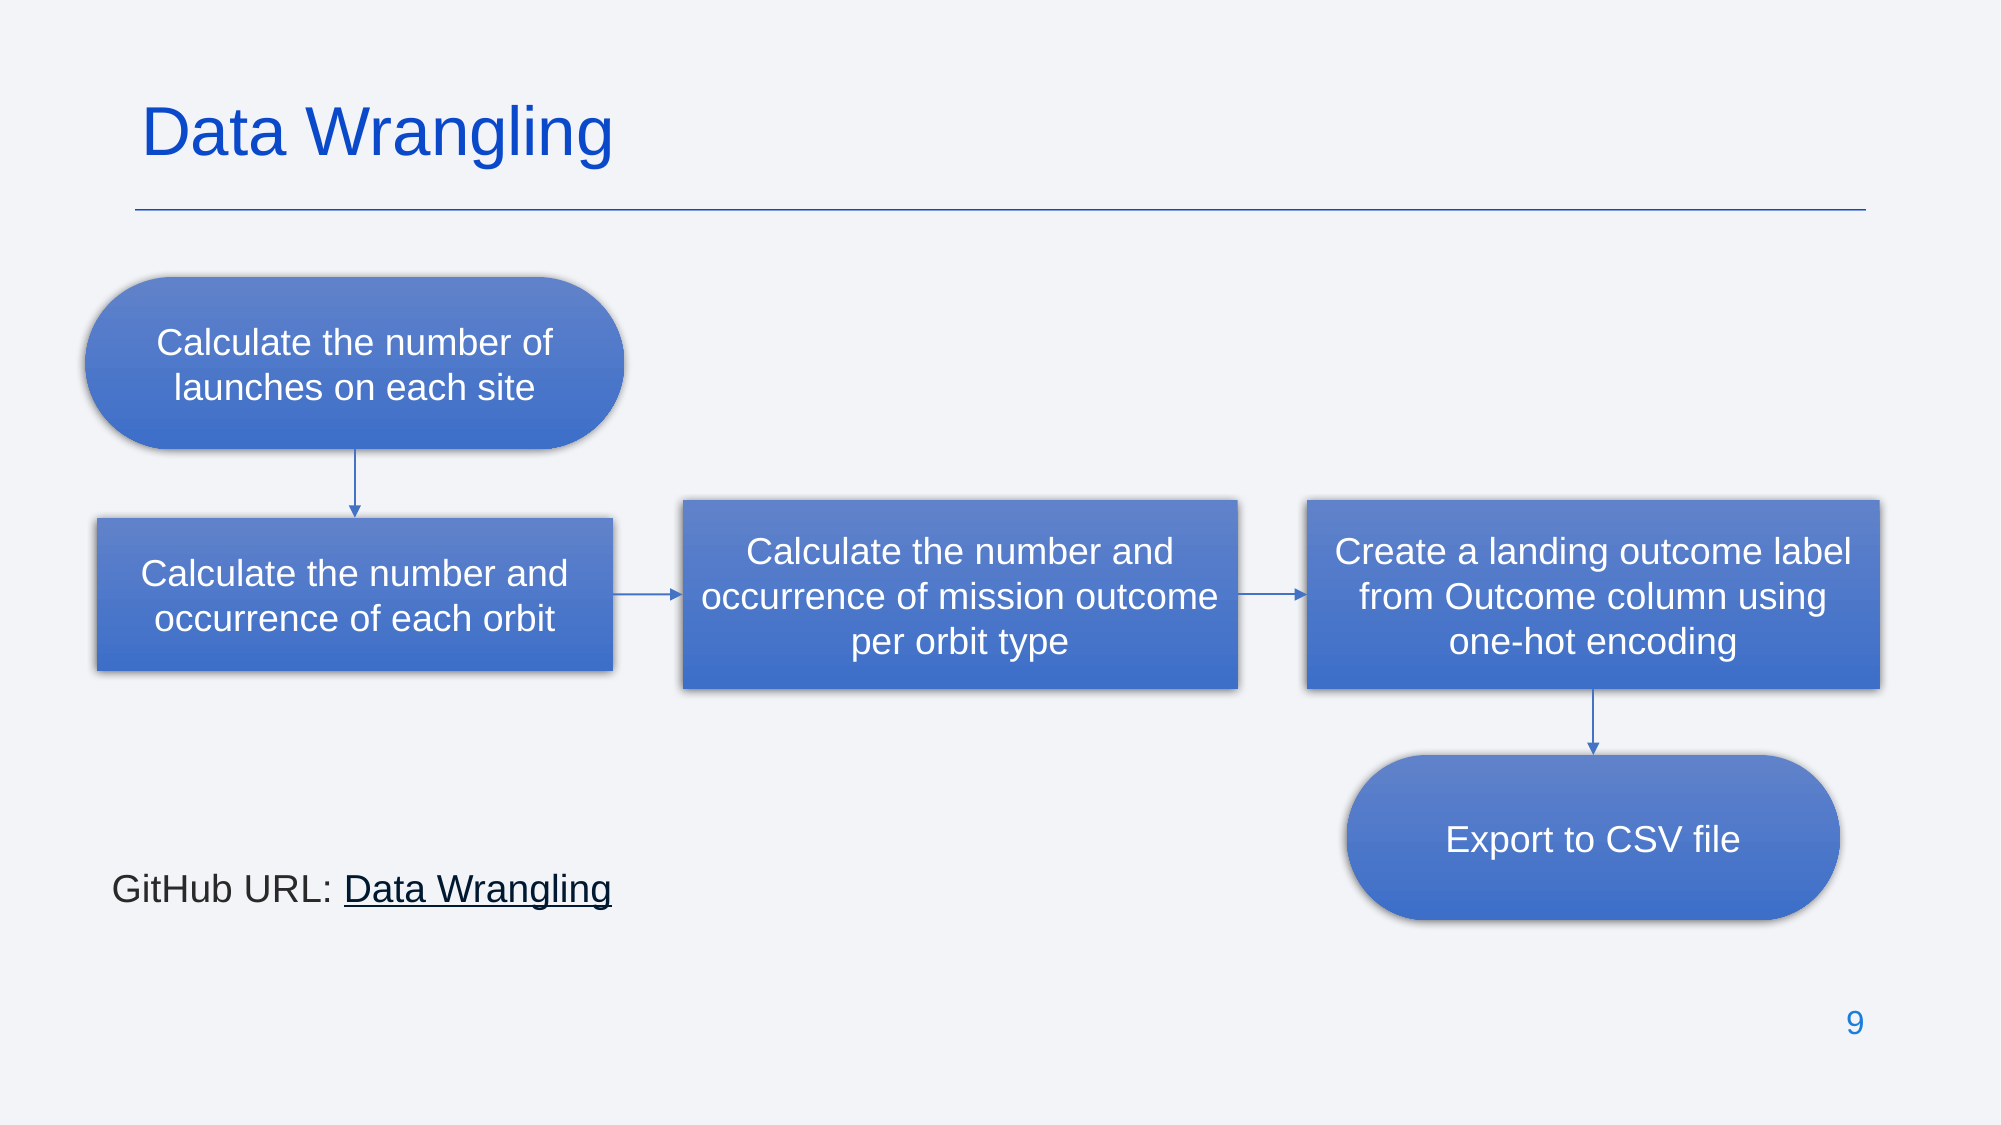

Data Wrangling
Calculate the number of launches on each site
Calculate the number and occurrence of mission outcome per orbit type
Create a landing outcome label from Outcome column using one-hot encoding
Calculate the number and occurrence of each orbit
Export to CSV file
GitHub URL: Data Wrangling
9